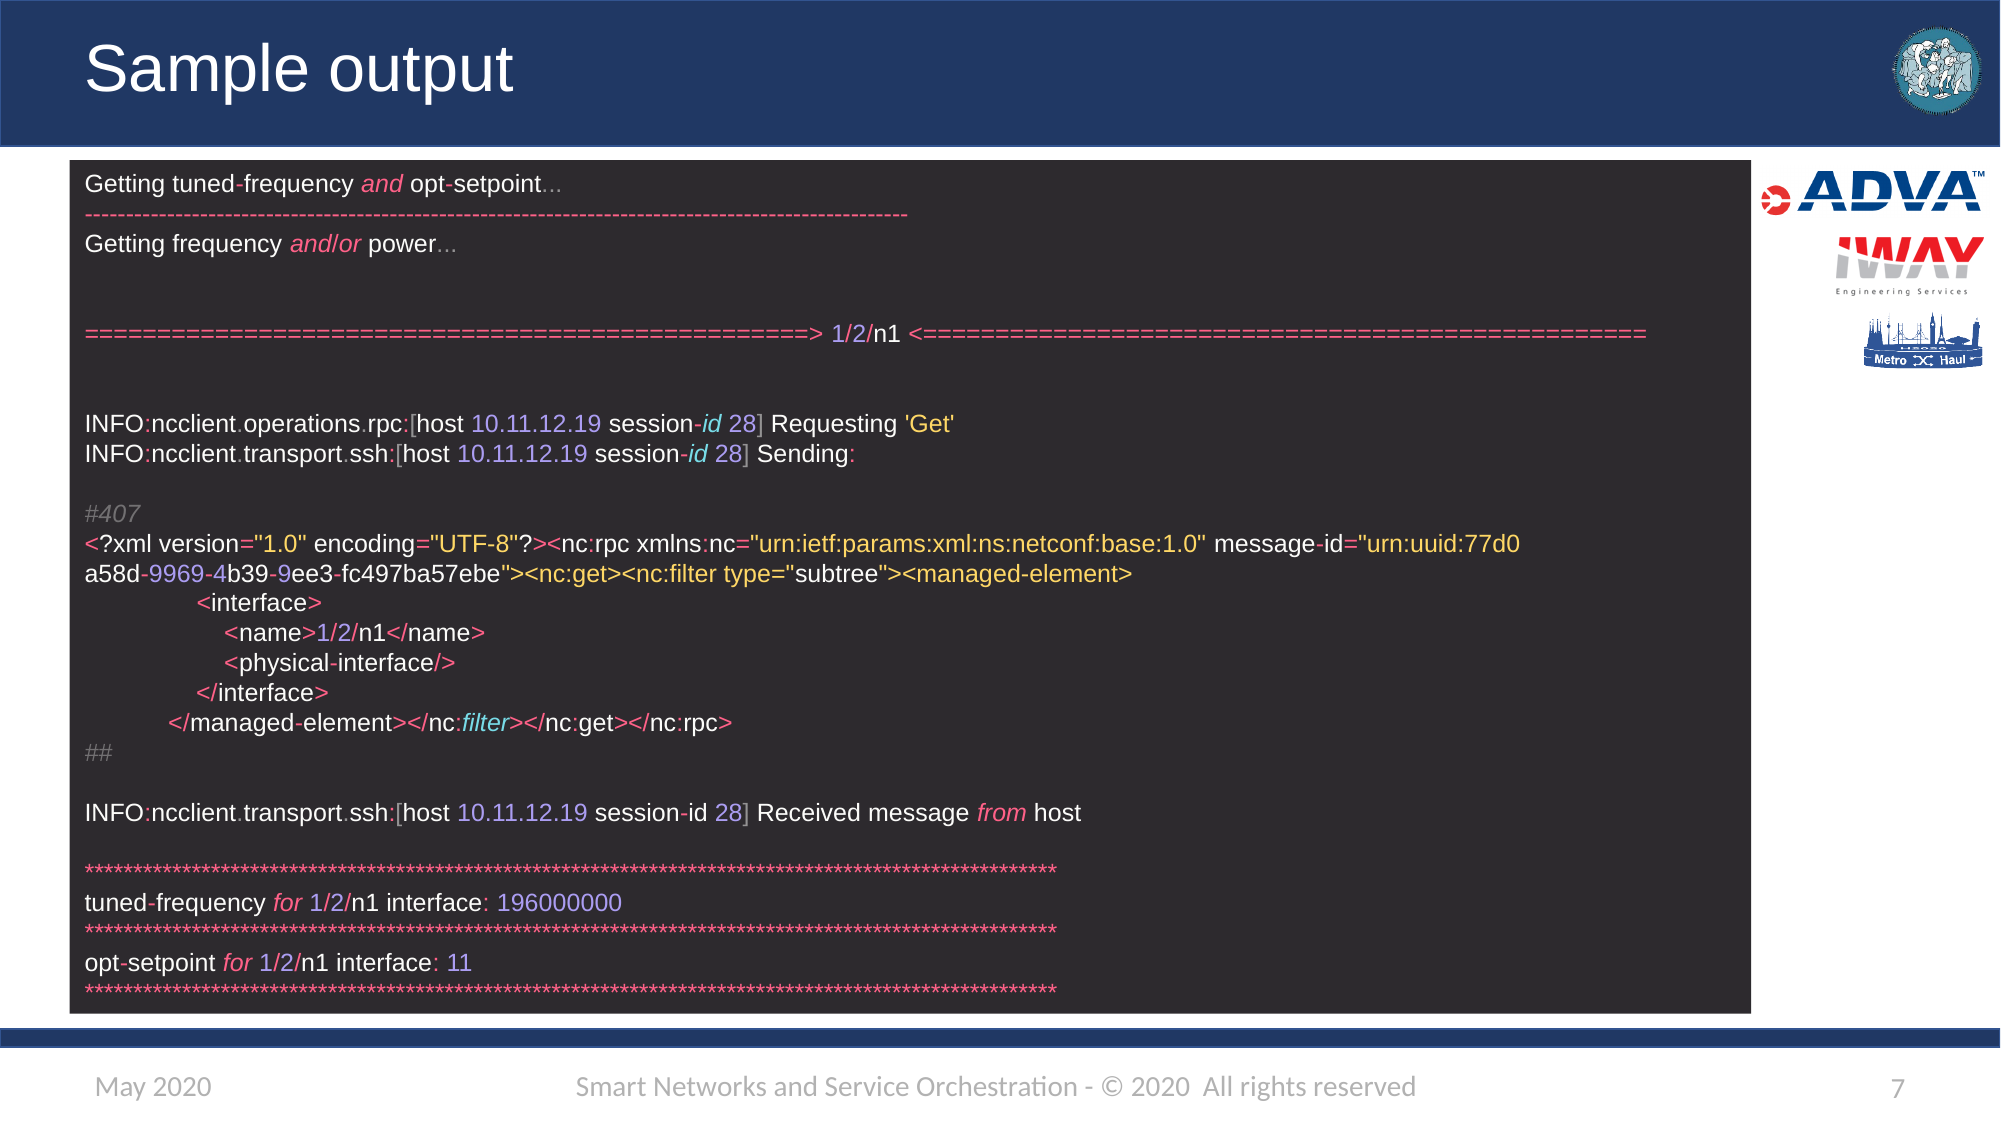

# Sample output
Getting tuned-frequency and opt-setpoint...
----------------------------------------------------------------------------------------------------
Getting frequency and/or power...
==================================================> 1/2/n1 <==================================================
INFO:ncclient.operations.rpc:[host 10.11.12.19 session-id 28] Requesting 'Get'
INFO:ncclient.transport.ssh:[host 10.11.12.19 session-id 28] Sending:
#407
<?xml version="1.0" encoding="UTF-8"?><nc:rpc xmlns:nc="urn:ietf:params:xml:ns:netconf:base:1.0" message-id="urn:uuid:77d0
a58d-9969-4b39-9ee3-fc497ba57ebe"><nc:get><nc:filter type="subtree"><managed-element>
                <interface>
                    <name>1/2/n1</name>
                    <physical-interface/>
                </interface>
            </managed-element></nc:filter></nc:get></nc:rpc>
##
INFO:ncclient.transport.ssh:[host 10.11.12.19 session-id 28] Received message from host
****************************************************************************************************
tuned-frequency for 1/2/n1 interface: 196000000
****************************************************************************************************
opt-setpoint for 1/2/n1 interface: 11
****************************************************************************************************
Smart Networks and Service Orchestration - © 2020  All rights reserved
May 2020
7